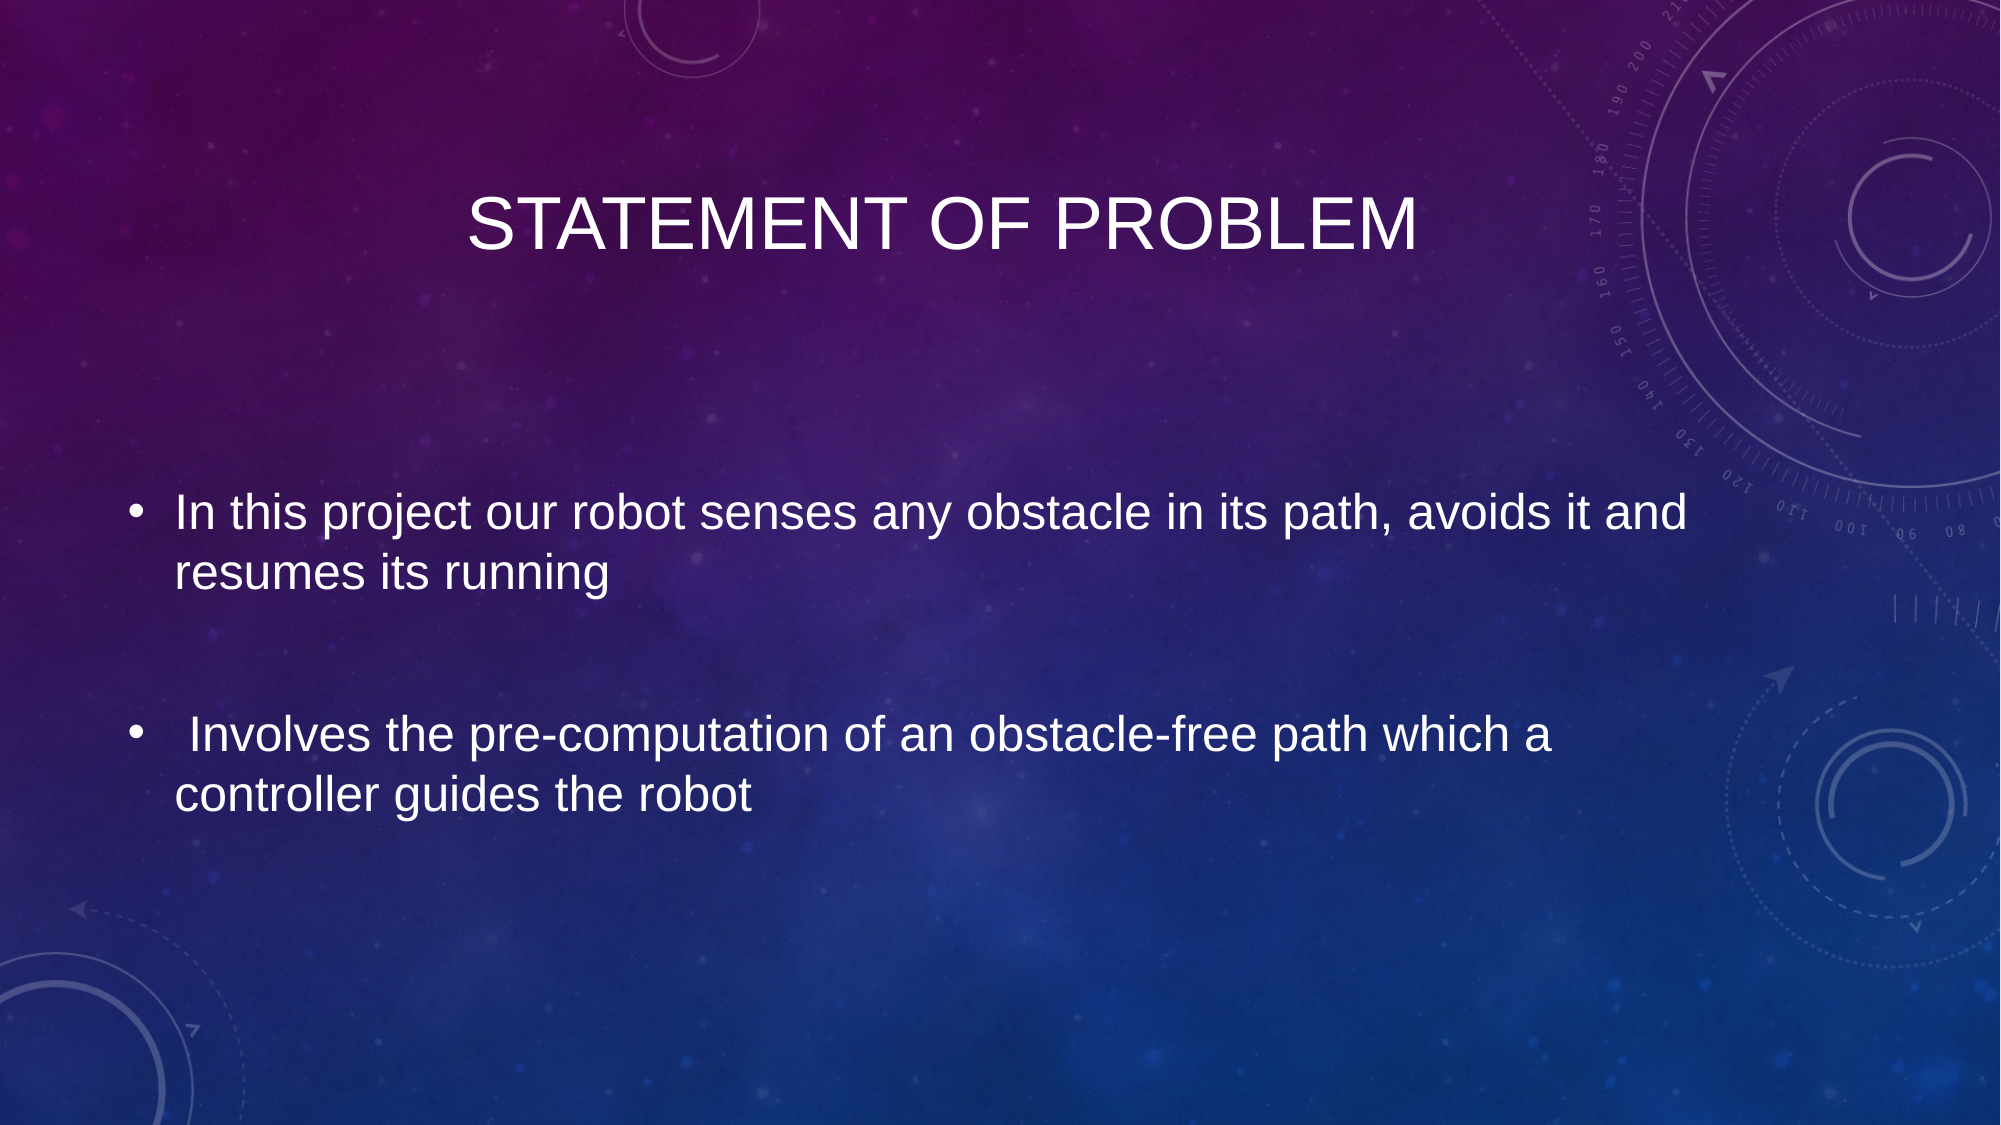

# Statement of problem
In this project our robot senses any obstacle in its path, avoids it and resumes its running

 Involves the pre-computation of an obstacle-free path which a controller guides the robot